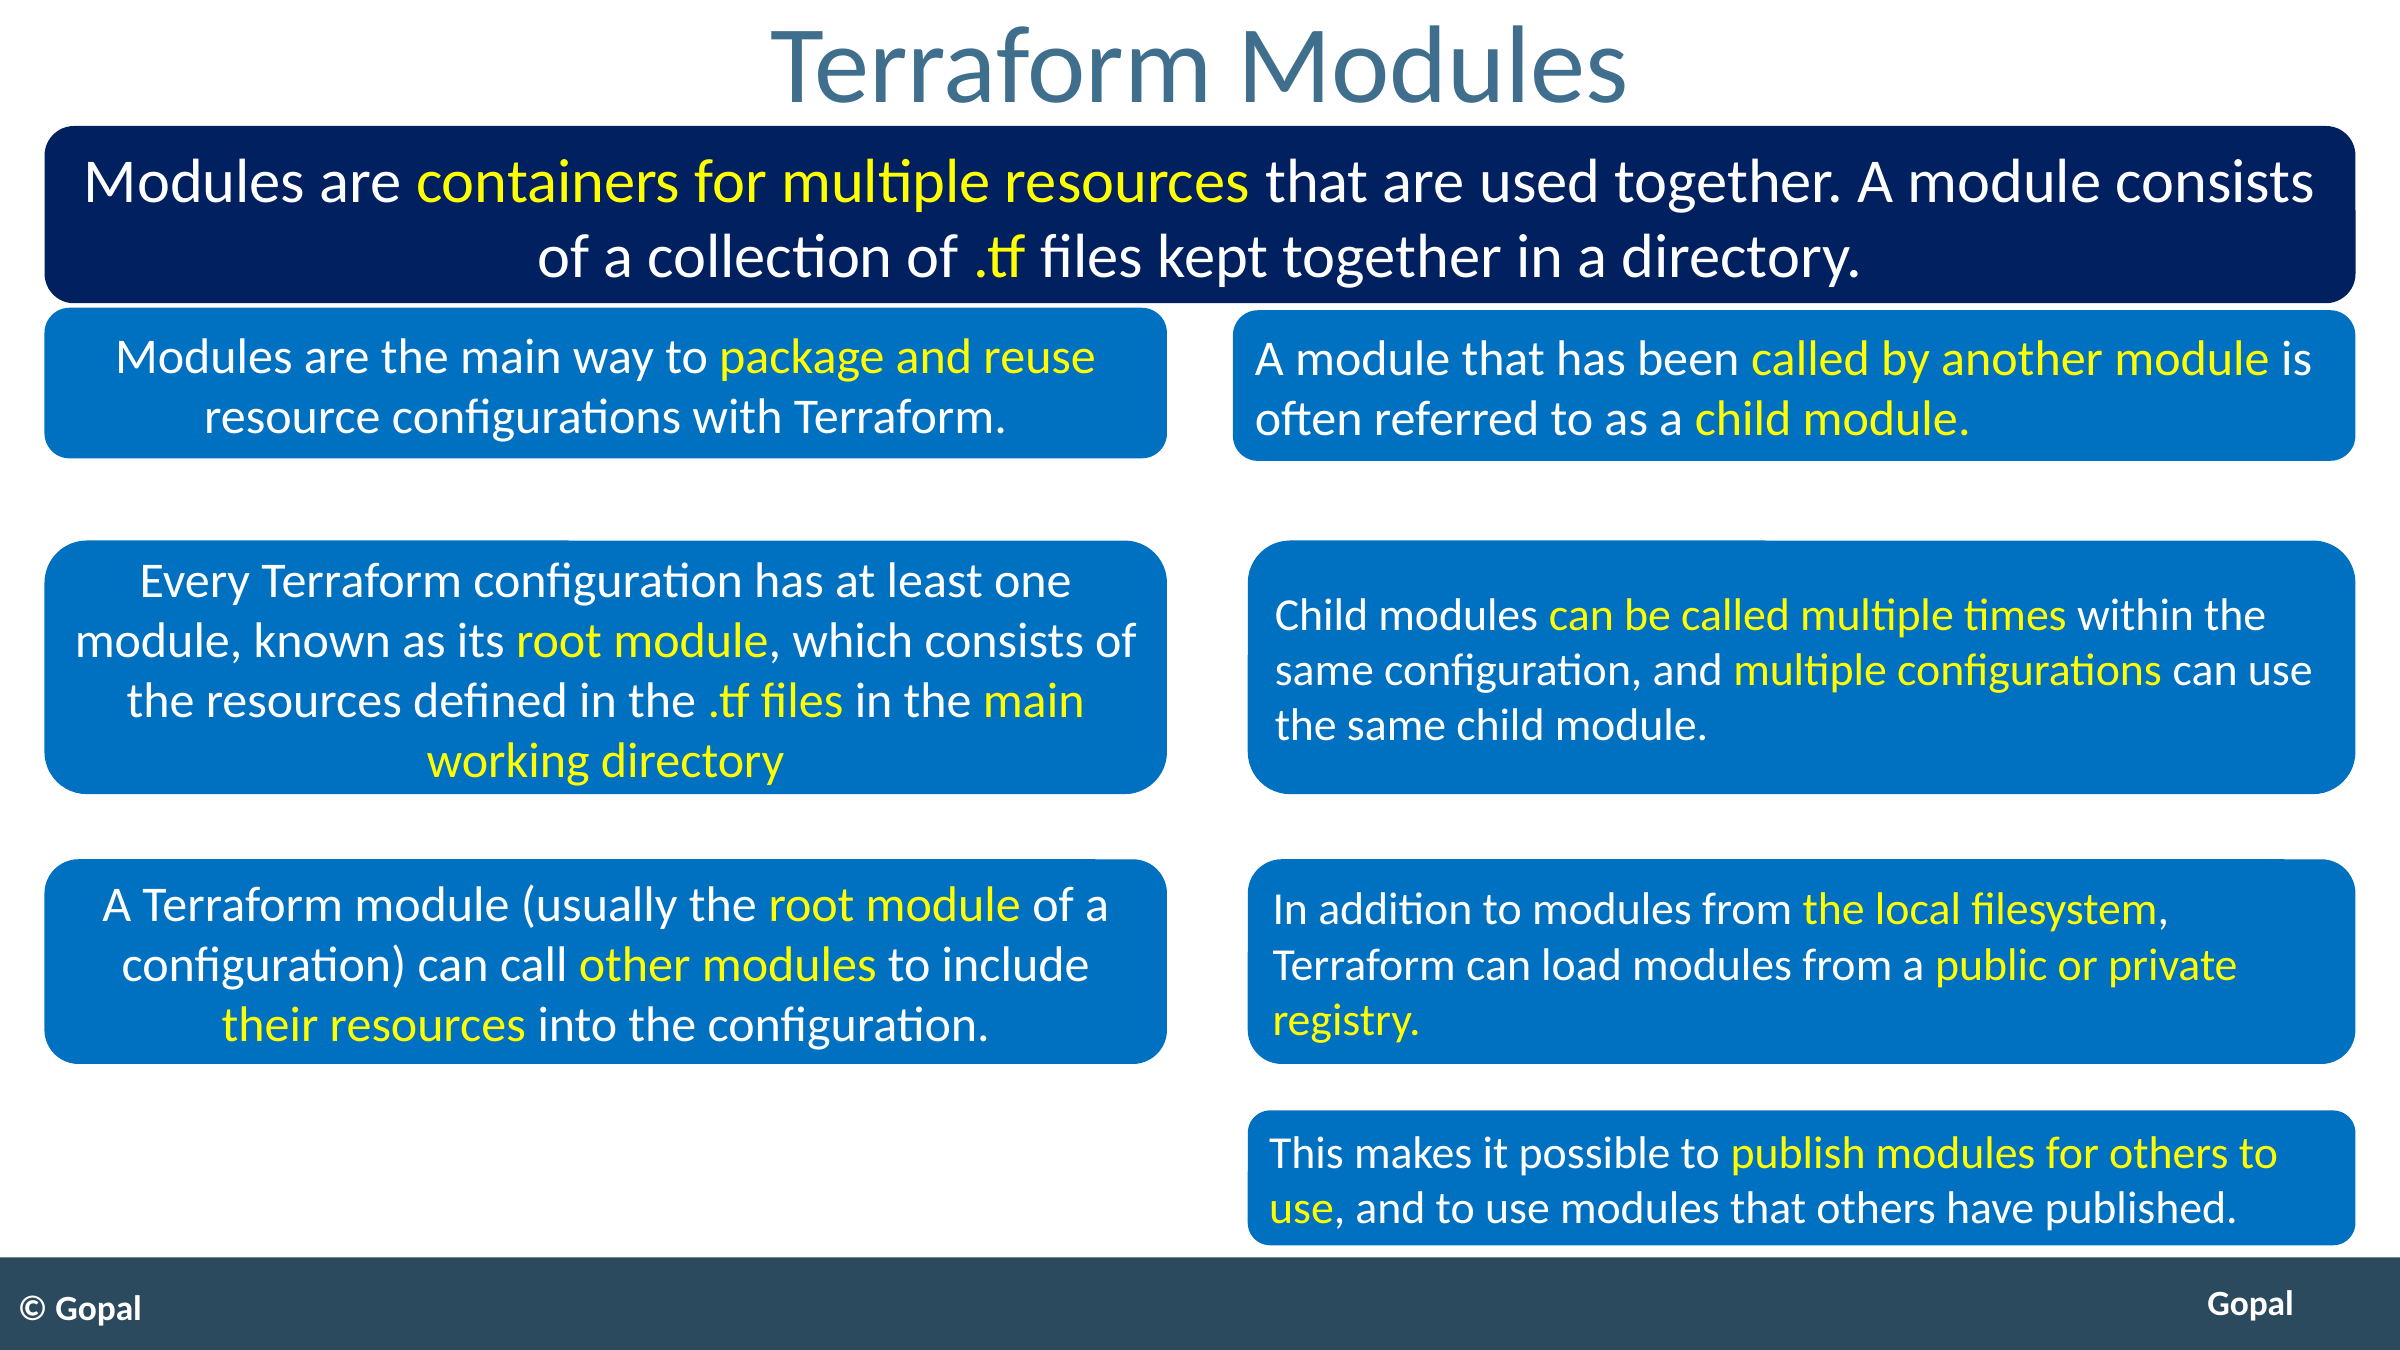

# Terraform Modules
Modules are containers for multiple resources that are used together. A module consists of a collection of .tf files kept together in a directory.
Modules are the main way to package and reuse resource configurations with Terraform.
A module that has been called by another module is often referred to as a child module.
Child modules can be called multiple times within the same configuration, and multiple configurations can use the same child module.
Every Terraform configuration has at least one module, known as its root module, which consists of the resources defined in the .tf files in the main working directory
In addition to modules from the local filesystem, Terraform can load modules from a public or private registry.
A Terraform module (usually the root module of a configuration) can call other modules to include their resources into the configuration.
This makes it possible to publish modules for others to use, and to use modules that others have published.
© Gopal